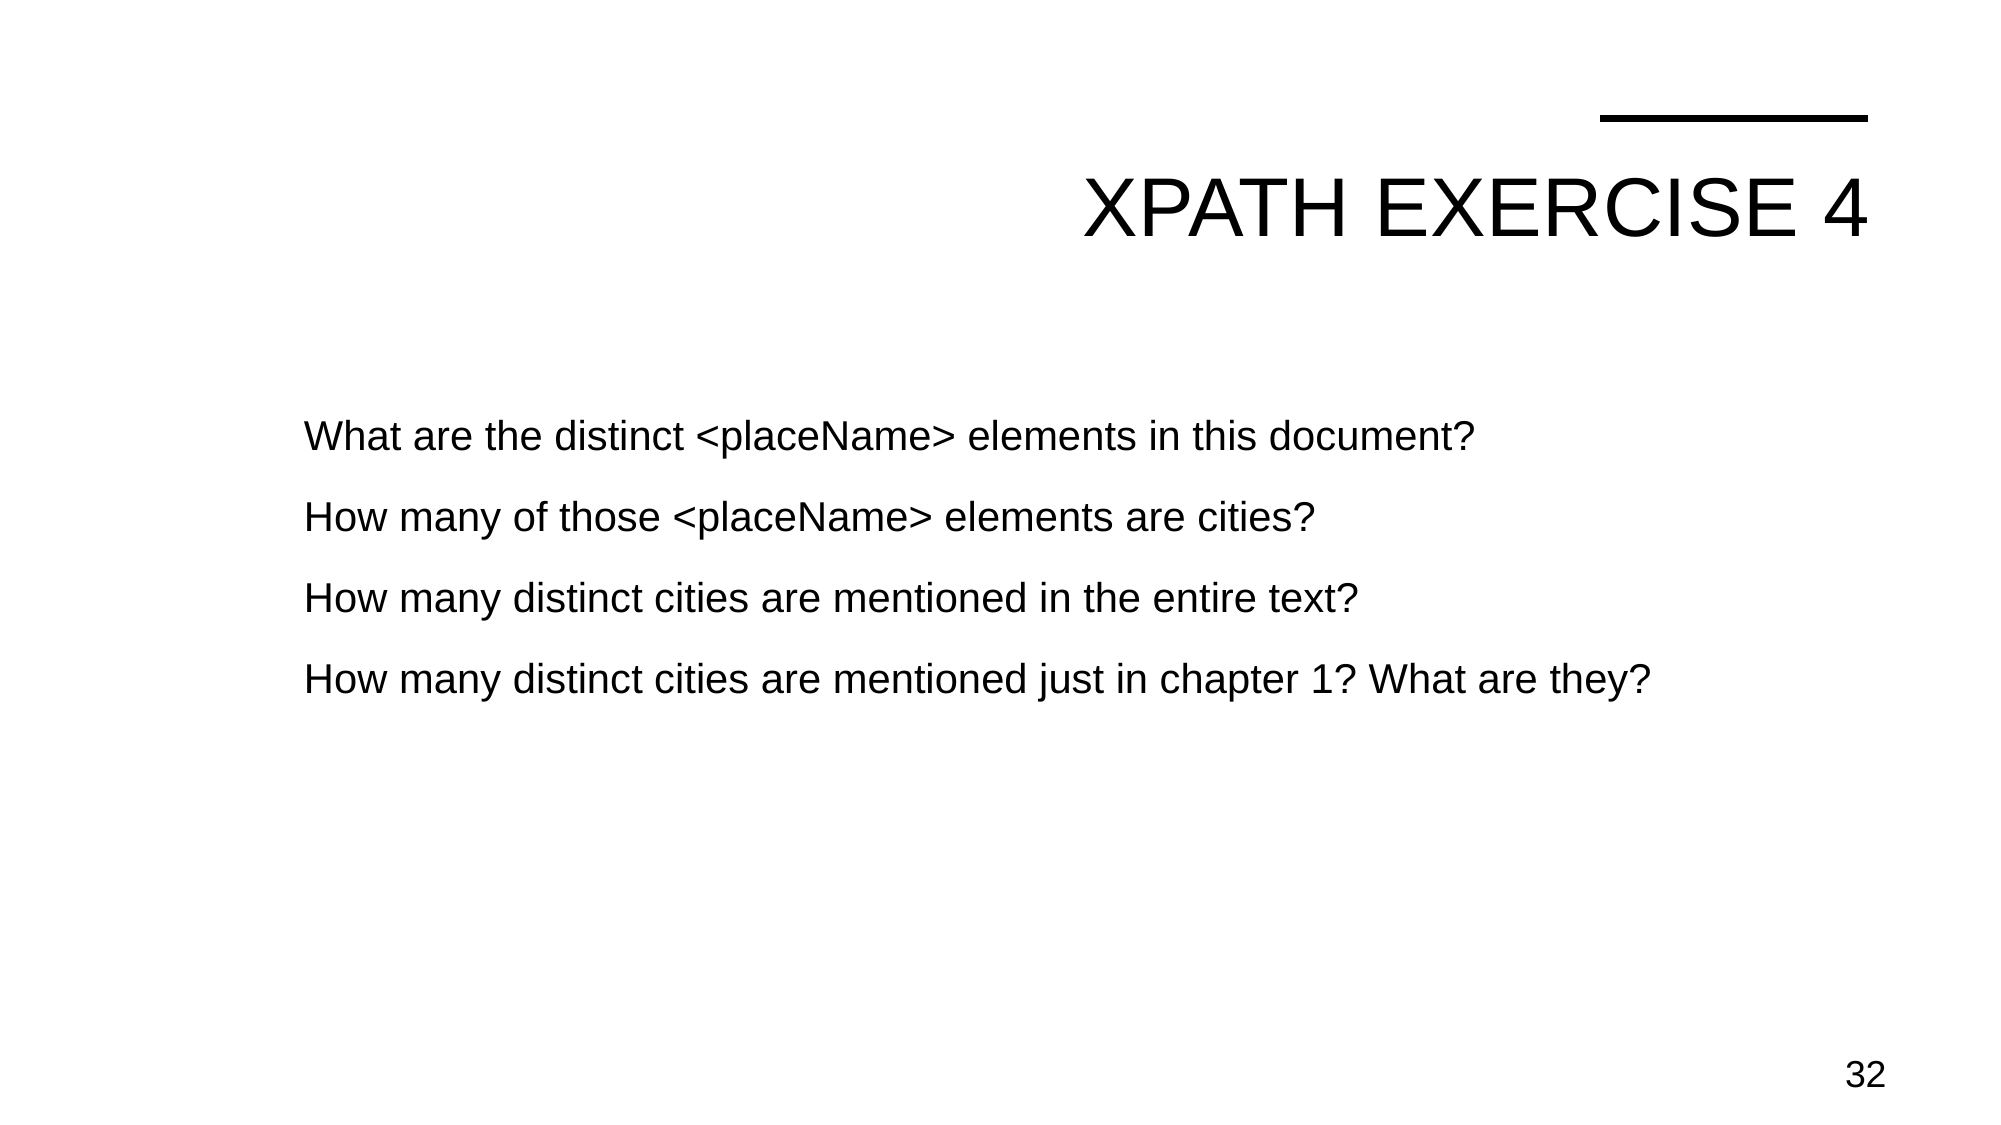

# Xpath Exercise 4
What are the distinct <placeName> elements in this document?
How many of those <placeName> elements are cities?
How many distinct cities are mentioned in the entire text?
How many distinct cities are mentioned just in chapter 1? What are they?

32